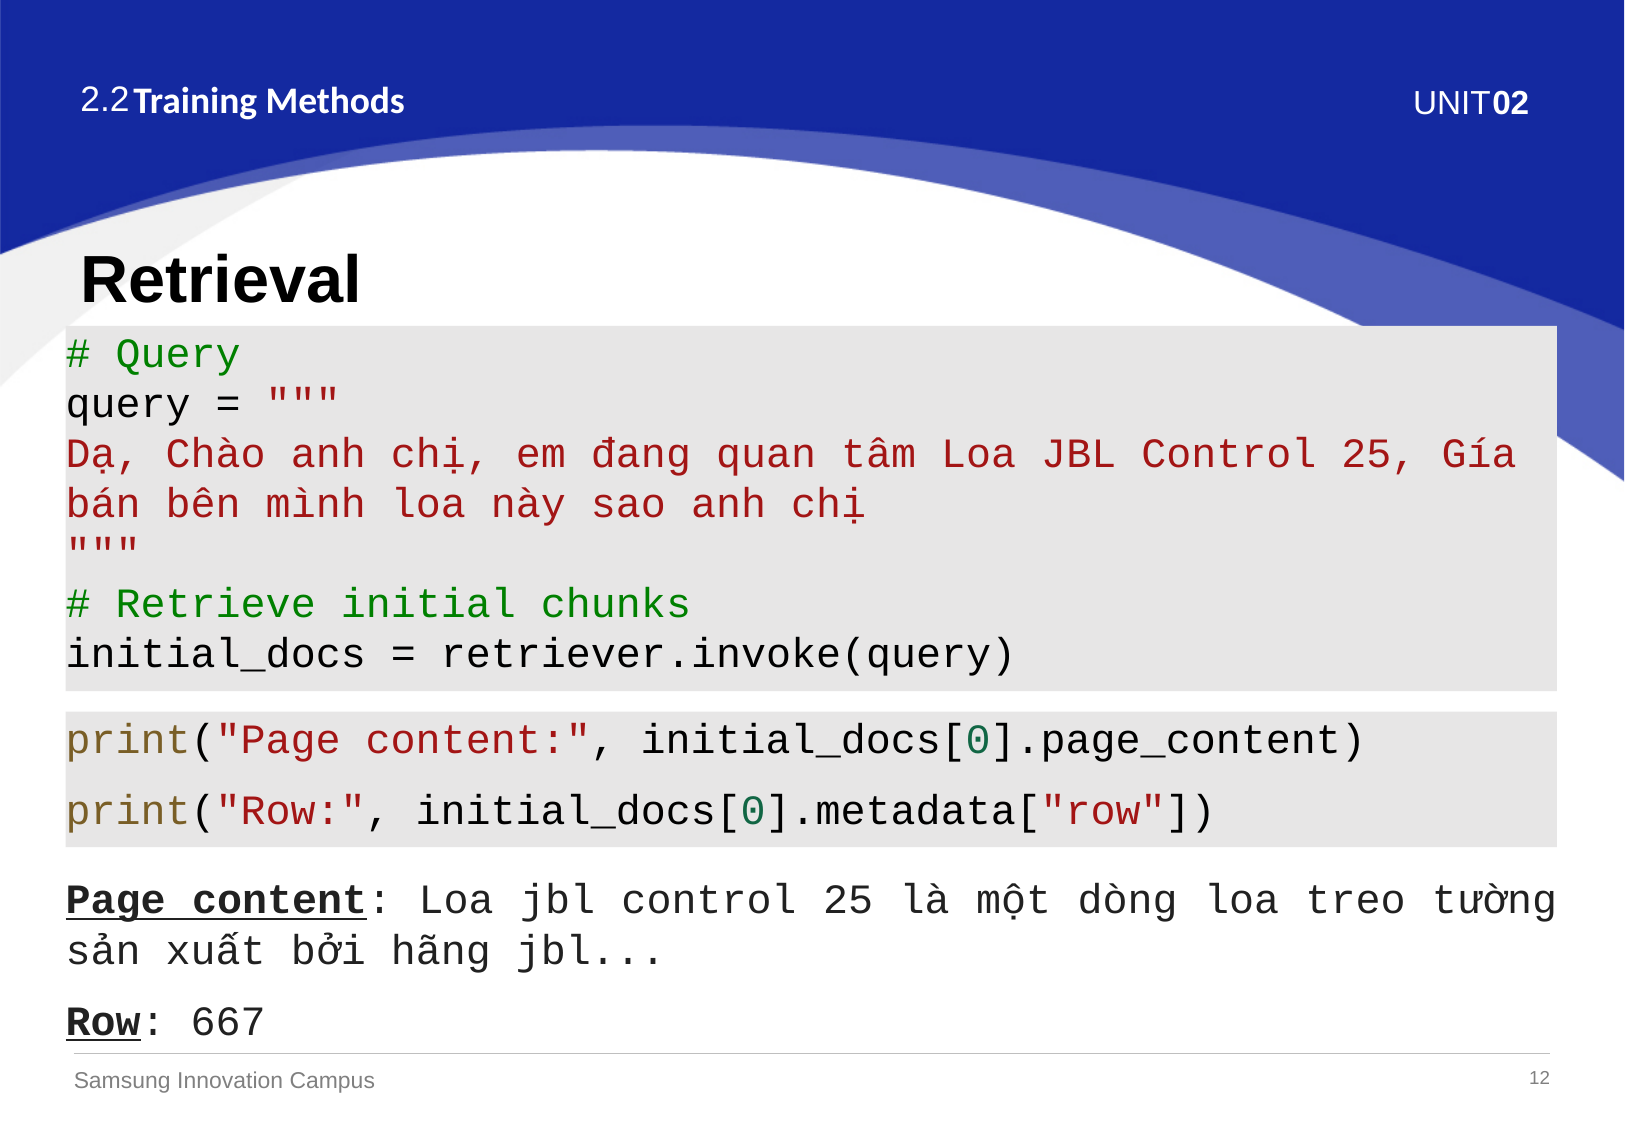

2.2
Training Methods
02
UNIT
Retrieval
# Query
query = """
Dạ, Chào anh chị, em đang quan tâm Loa JBL Control 25, Gía bán bên mình loa này sao anh chị
"""
# Retrieve initial chunks
initial_docs = retriever.invoke(query)
print("Page content:", initial_docs[0].page_content)
print("Row:", initial_docs[0].metadata["row"])
Page content: Loa jbl control 25 là một dòng loa treo tường sản xuất bởi hãng jbl...
Row: 667